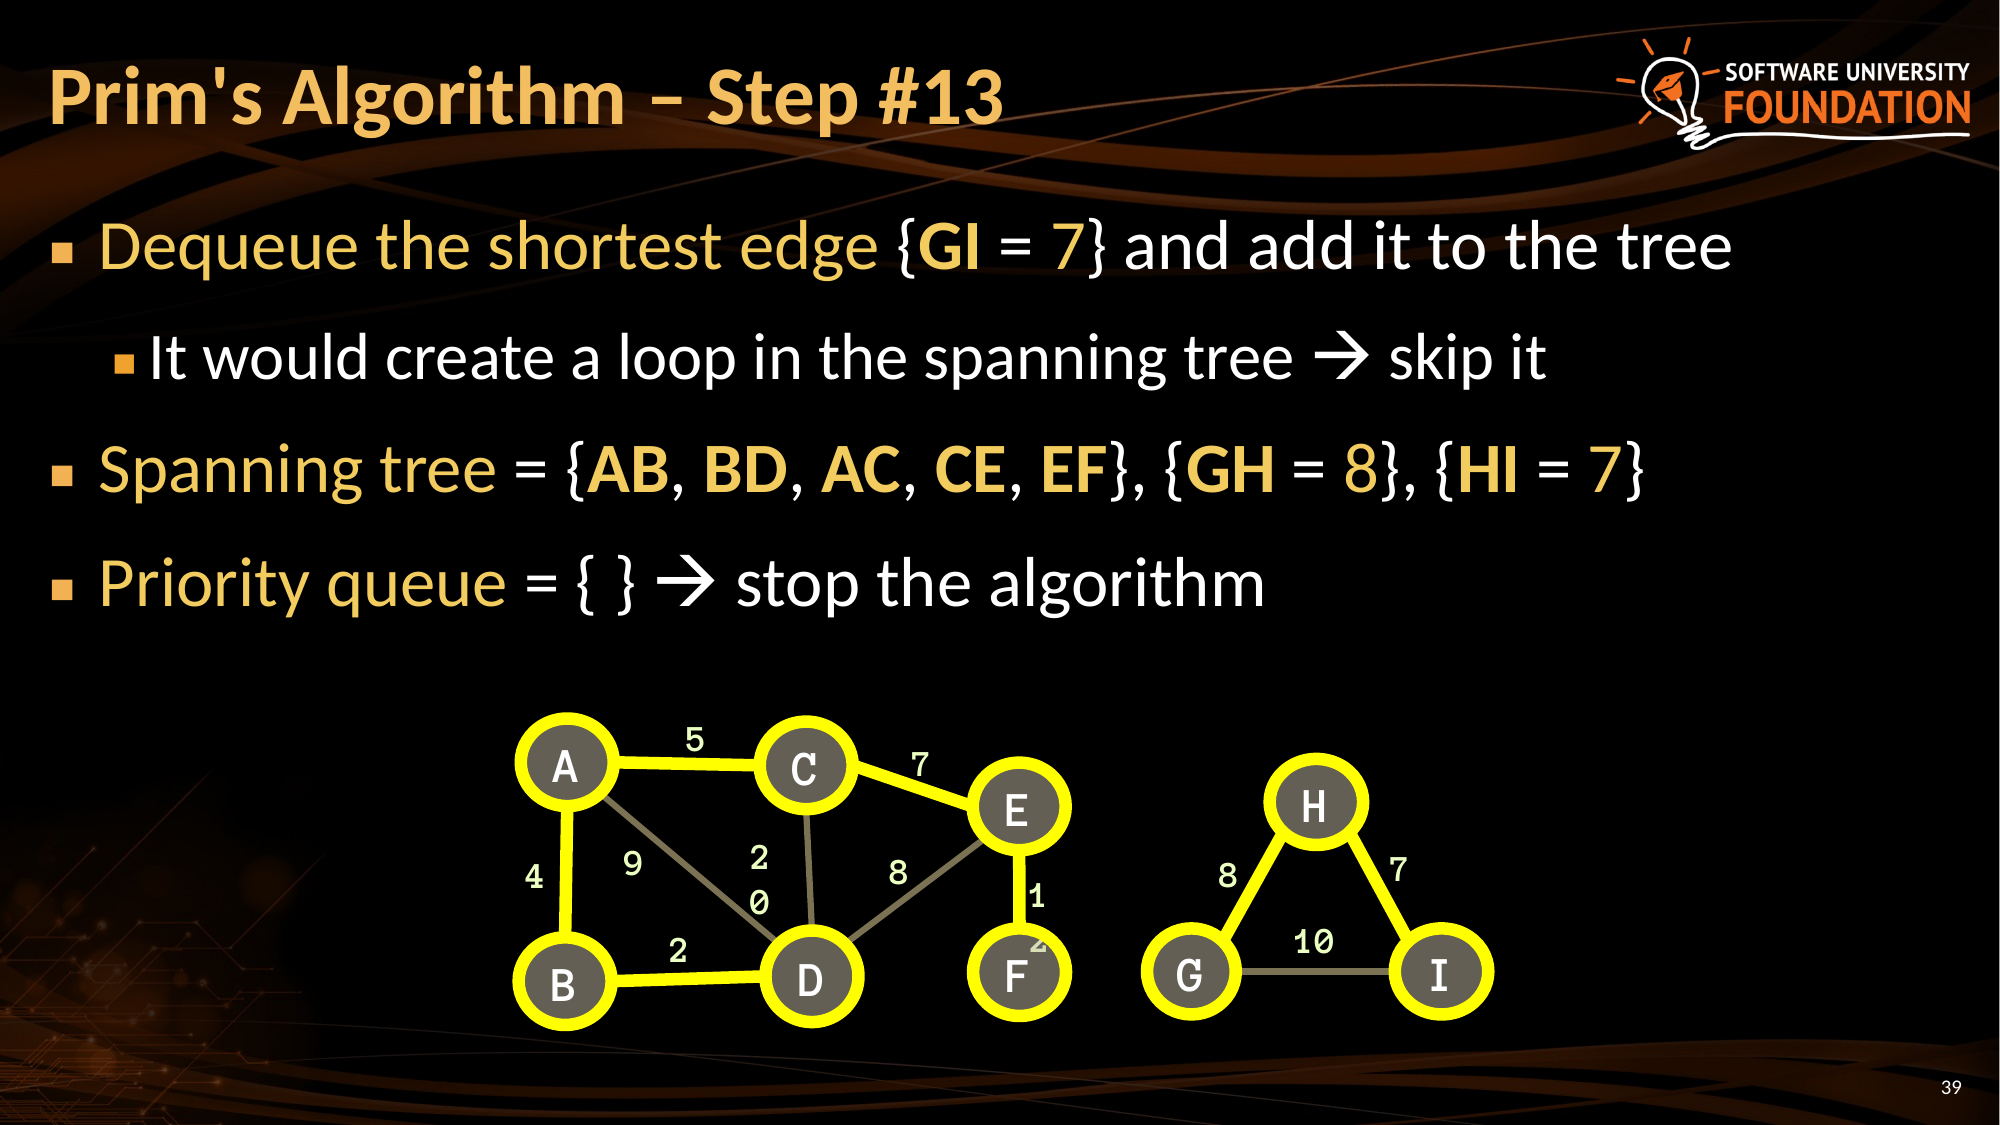

# Prim's Algorithm – Step #13
Dequeue the shortest edge {GI = 7} and add it to the tree
It would create a loop in the spanning tree 🡪 skip it
Spanning tree = {AB, BD, AC, CE, EF}, {GH = 8}, {HI = 7}
Priority queue = { } 🡪 stop the algorithm
5
A
C
7
H
E
20
9
7
8
8
4
12
10
2
G
F
I
D
B
39